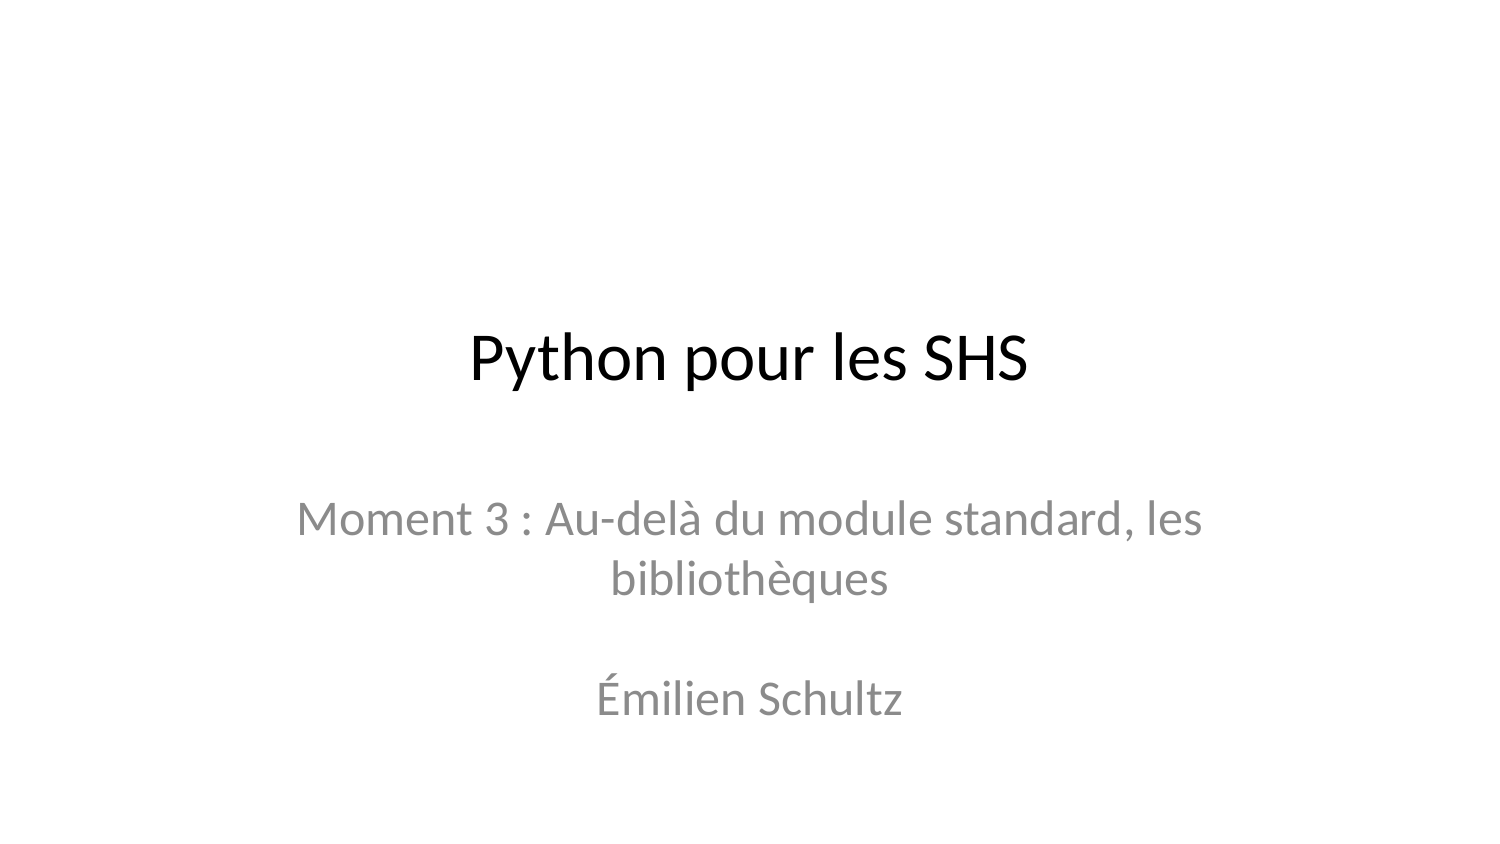

# Python pour les SHS
Moment 3 : Au-delà du module standard, les bibliothèques
Émilien Schultz